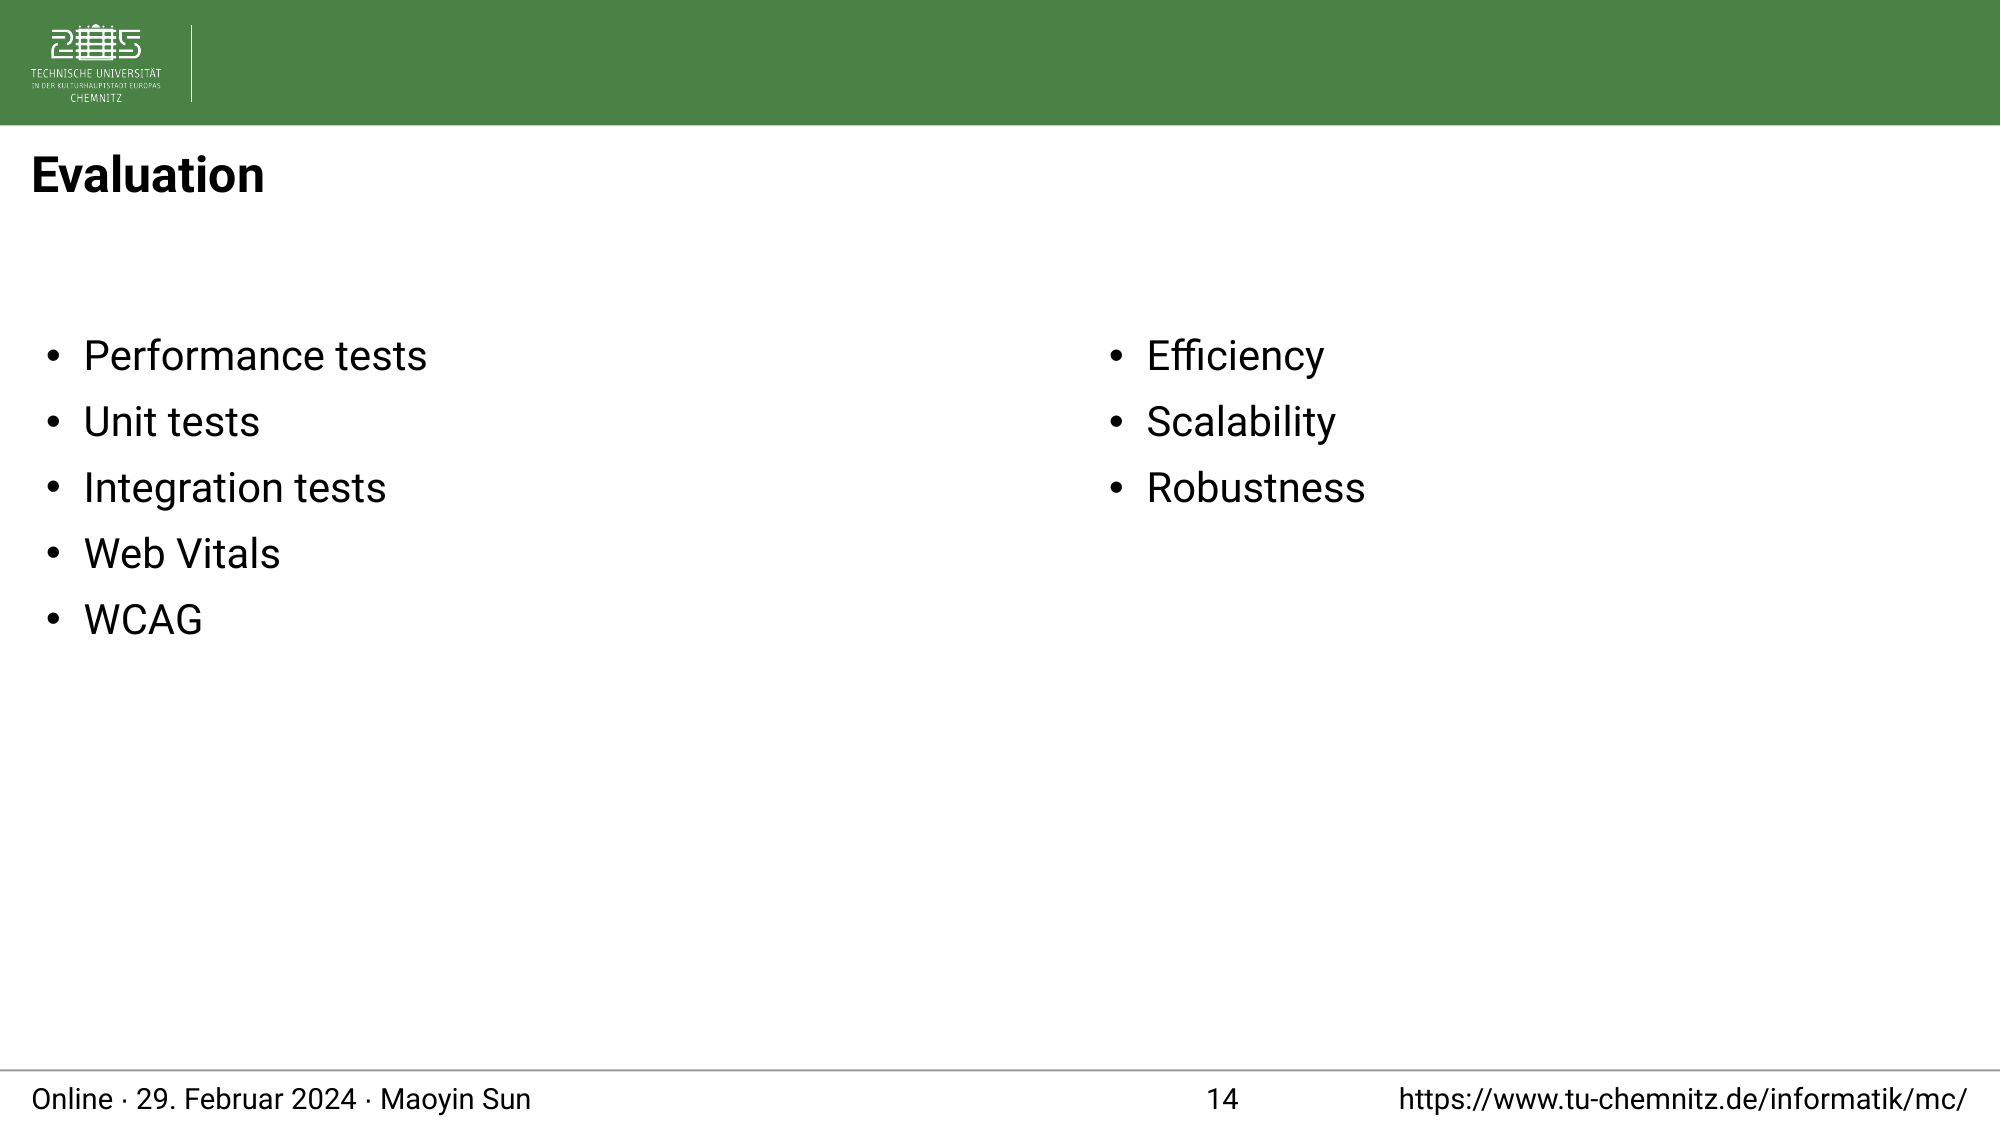

#
Evaluation
Performance tests
Unit tests
Integration tests
Web Vitals
WCAG
Efficiency
Scalability
Robustness